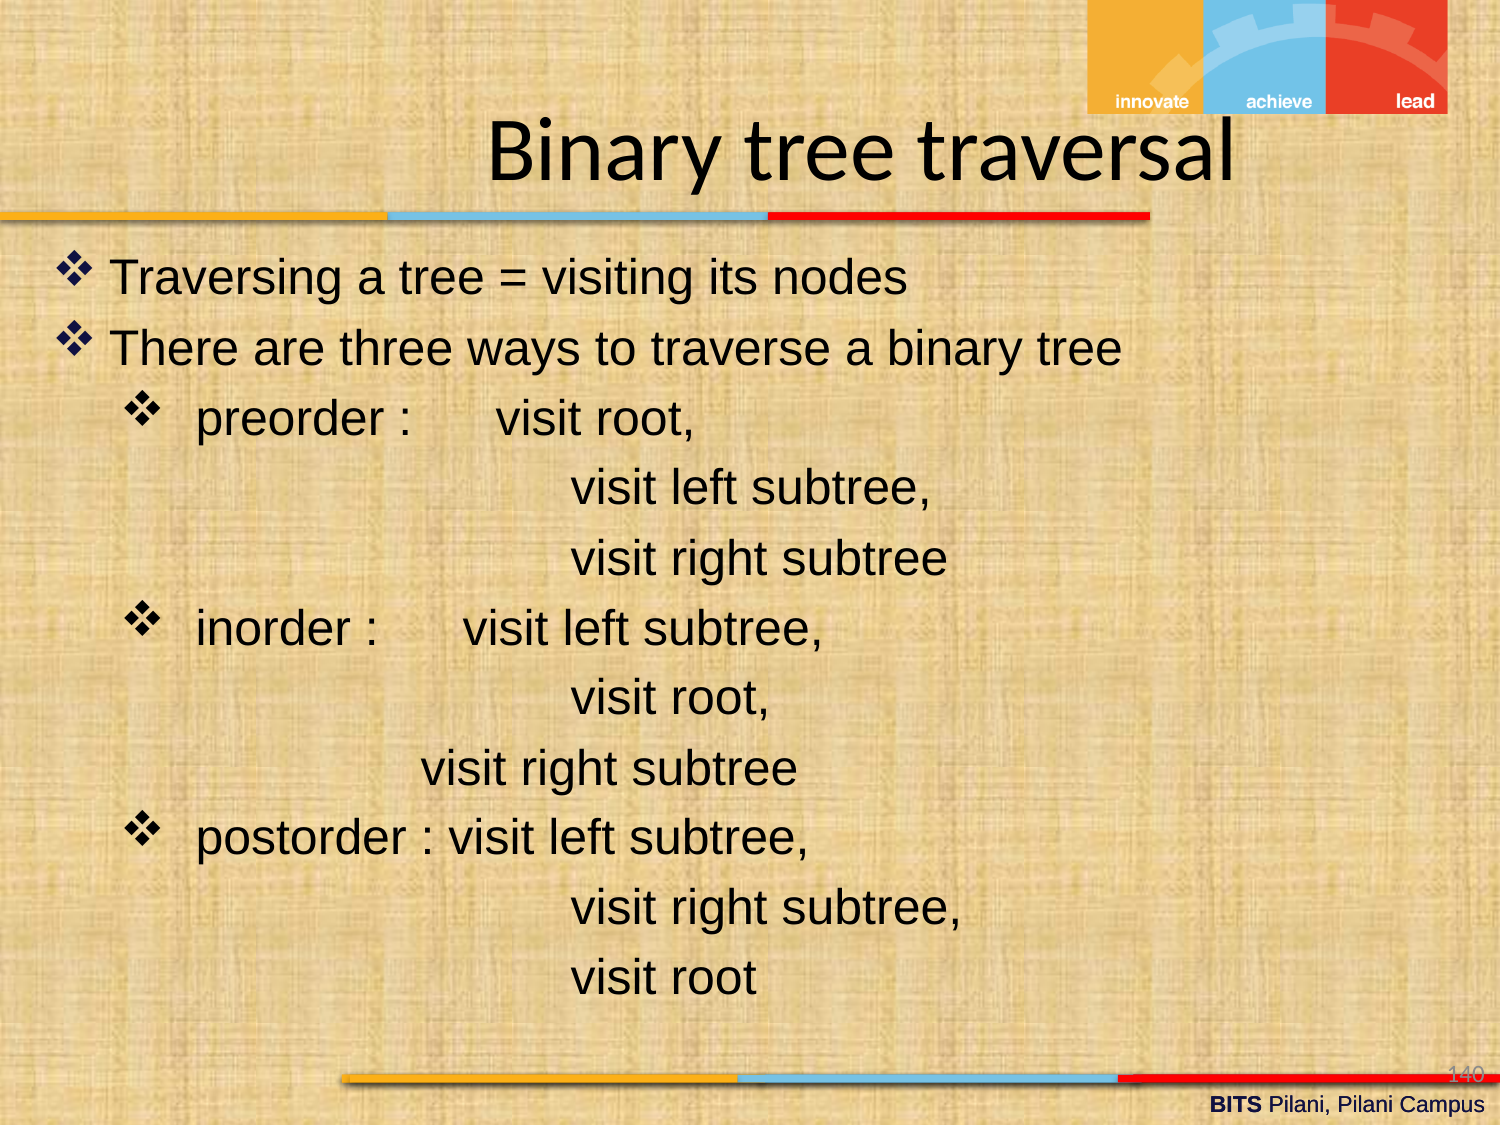

Binary tree traversal
Traversing a tree = visiting its nodes
There are three ways to traverse a binary tree
preorder : 	visit root,
	         		visit left subtree,
		 	visit right subtree
inorder :      visit left subtree,
	  		visit root,
 	          	visit right subtree
postorder : visit left subtree,
           		visit right subtree,
  	           	visit root
140